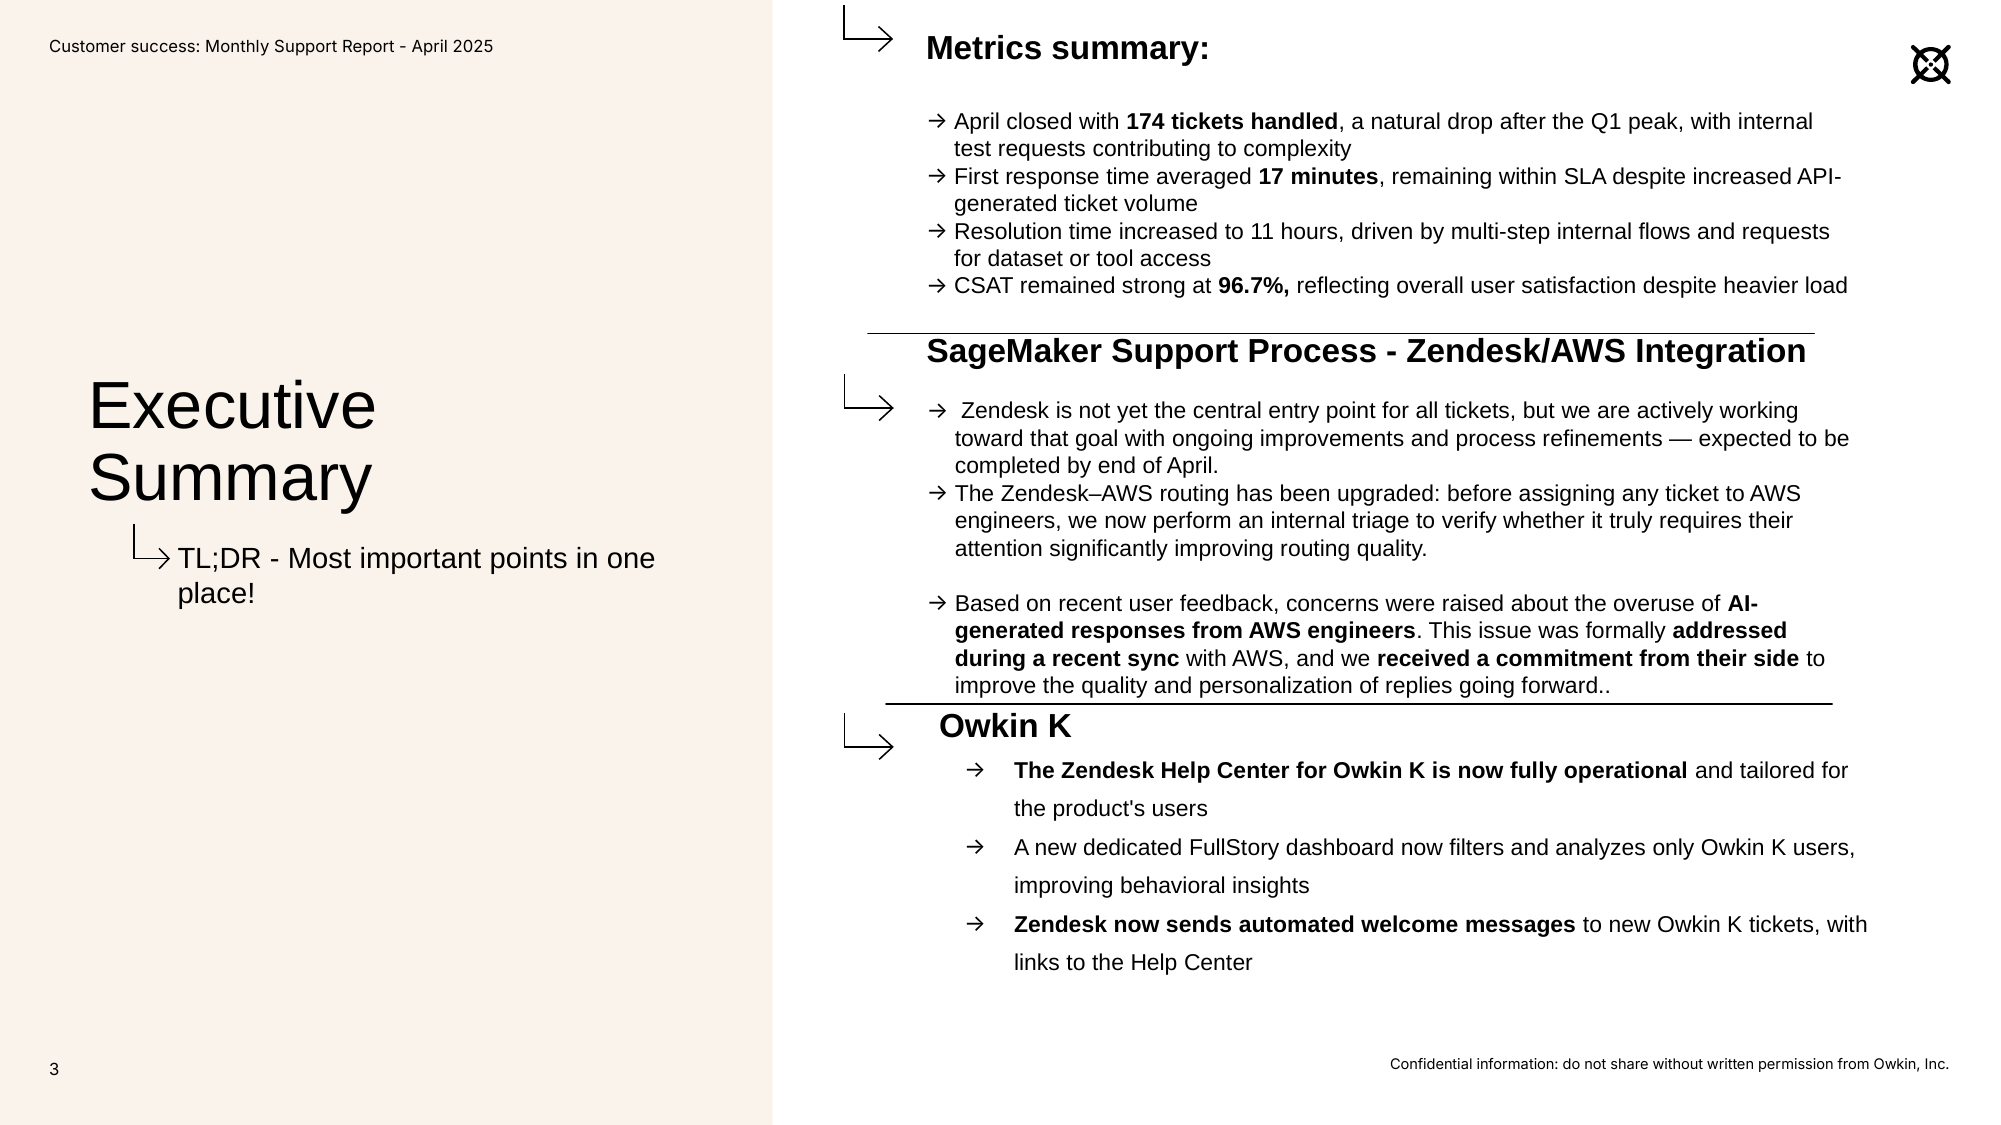

Metrics summary:
April closed with 174 tickets handled, a natural drop after the Q1 peak, with internal test requests contributing to complexity
First response time averaged 17 minutes, remaining within SLA despite increased API-generated ticket volume
Resolution time increased to 11 hours, driven by multi-step internal flows and requests for dataset or tool access
CSAT remained strong at 96.7%, reflecting overall user satisfaction despite heavier load
Customer success: Monthly Support Report - April 2025

# Executive Summary
SageMaker Support Process - Zendesk/AWS Integration

 Zendesk is not yet the central entry point for all tickets, but we are actively working toward that goal with ongoing improvements and process refinements — expected to be completed by end of April.
The Zendesk–AWS routing has been upgraded: before assigning any ticket to AWS engineers, we now perform an internal triage to verify whether it truly requires their attention significantly improving routing quality.

Based on recent user feedback, concerns were raised about the overuse of AI-generated responses from AWS engineers. This issue was formally addressed during a recent sync with AWS, and we received a commitment from their side to improve the quality and personalization of replies going forward..

TL;DR - Most important points in one place!
Owkin K
The Zendesk Help Center for Owkin K is now fully operational and tailored for the product's users
A new dedicated FullStory dashboard now filters and analyzes only Owkin K users, improving behavioral insights
Zendesk now sends automated welcome messages to new Owkin K tickets, with links to the Help Center

3